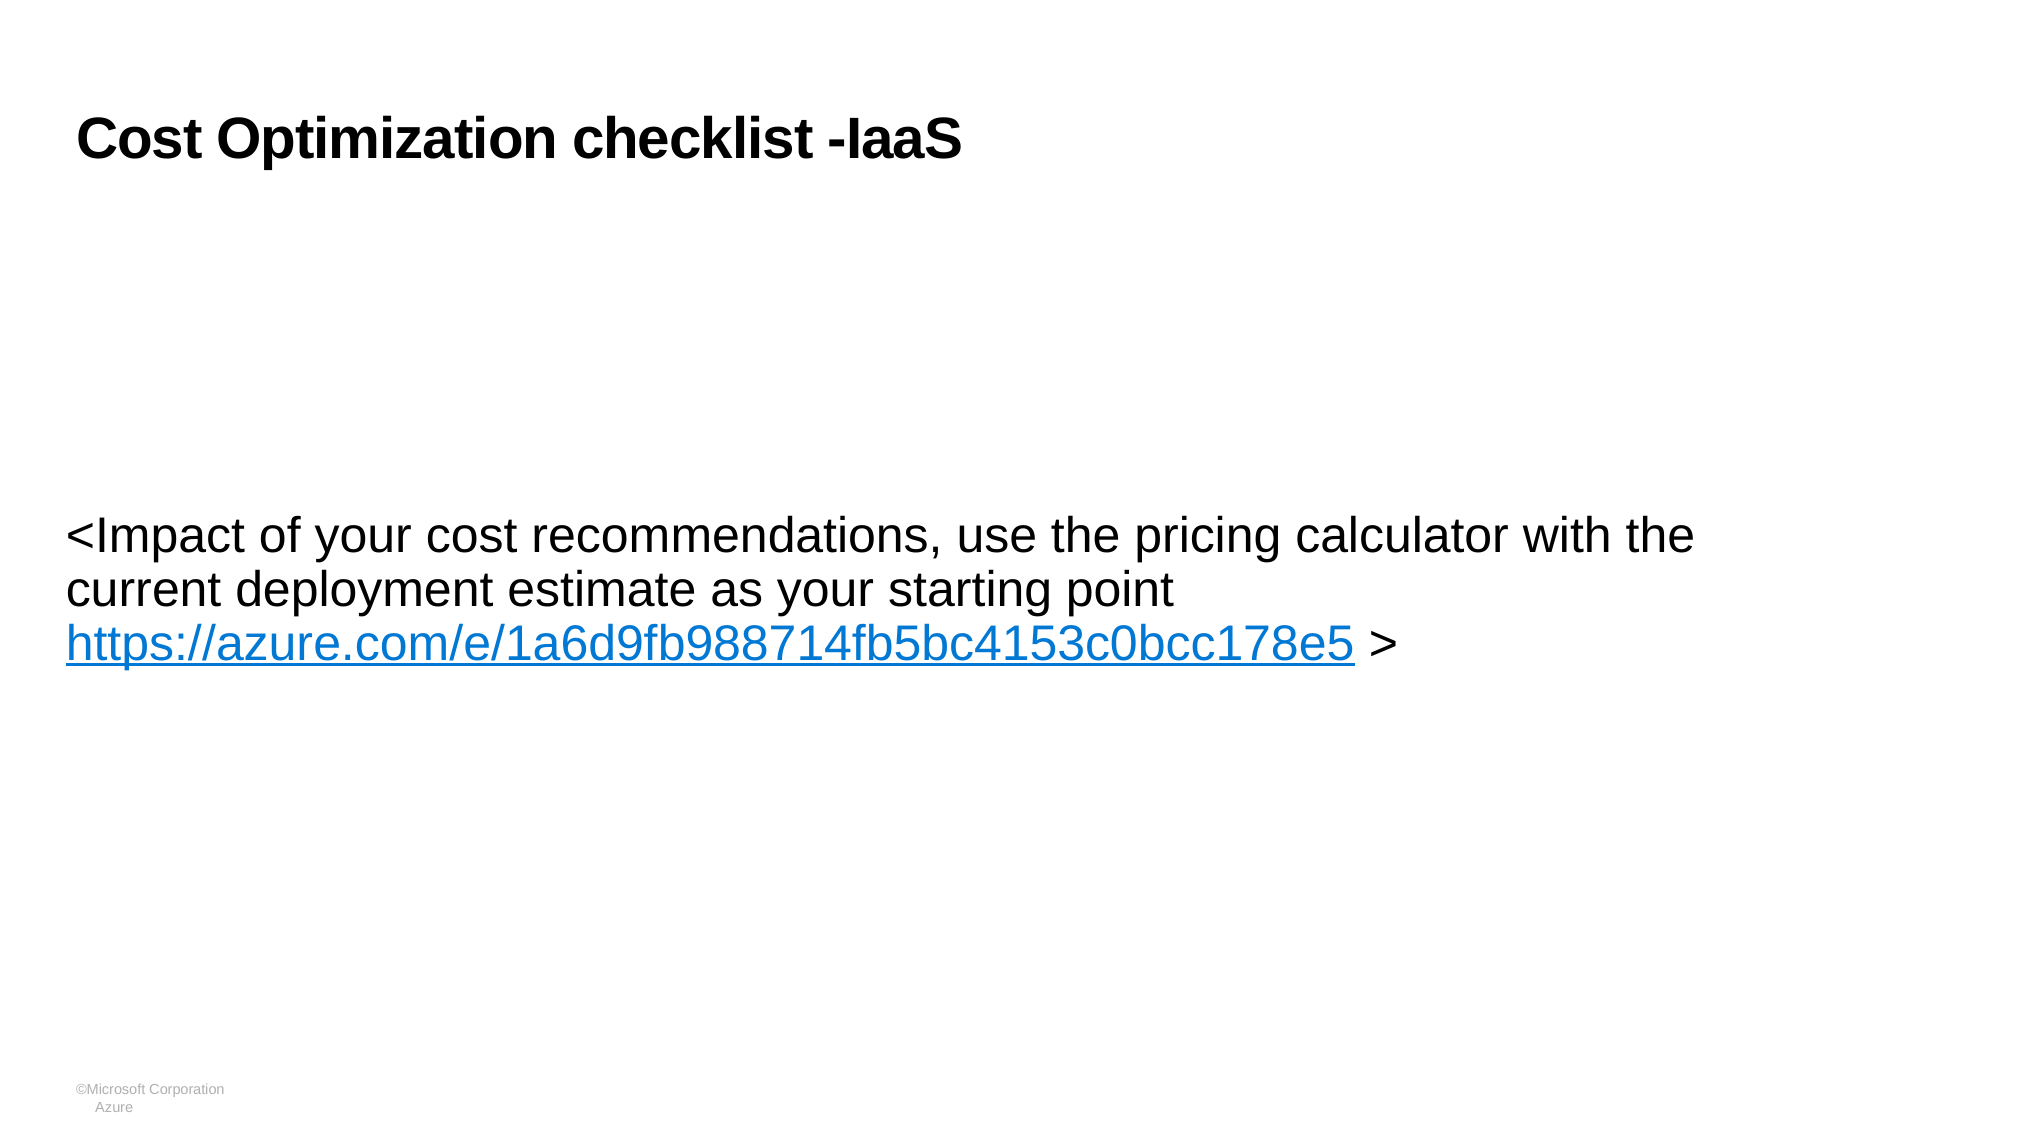

# Cost Optimization checklist -IaaS
<Impact of your cost recommendations, use the pricing calculator with the current deployment estimate as your starting point https://azure.com/e/1a6d9fb988714fb5bc4153c0bcc178e5 >